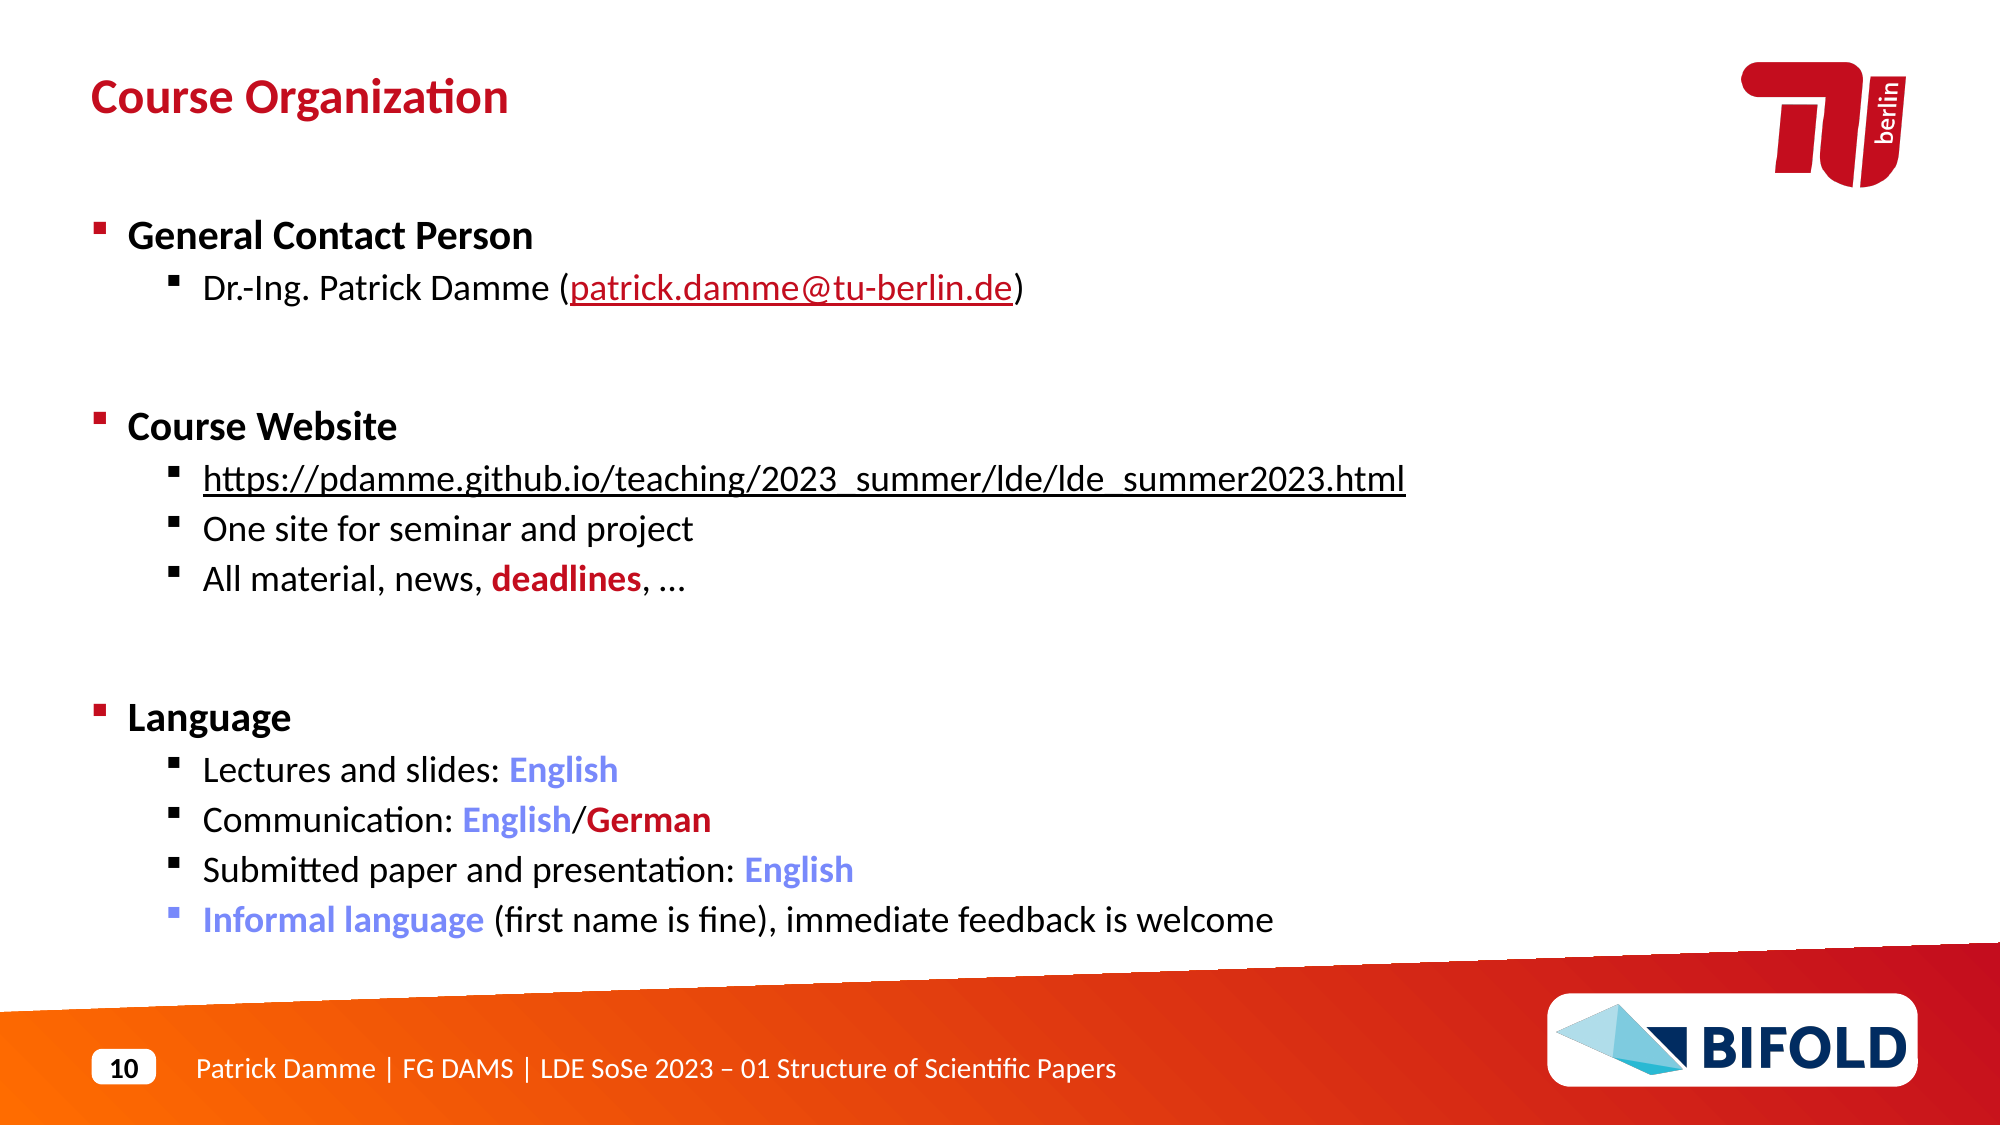

Course Organization
General Contact Person
Dr.-Ing. Patrick Damme (patrick.damme@tu-berlin.de)

Course Website
https://pdamme.github.io/teaching/2023_summer/lde/lde_summer2023.html
One site for seminar and project
All material, news, deadlines, …

Language
Lectures and slides: English
Communication: English/German
Submitted paper and presentation: English
Informal language (first name is fine), immediate feedback is welcome